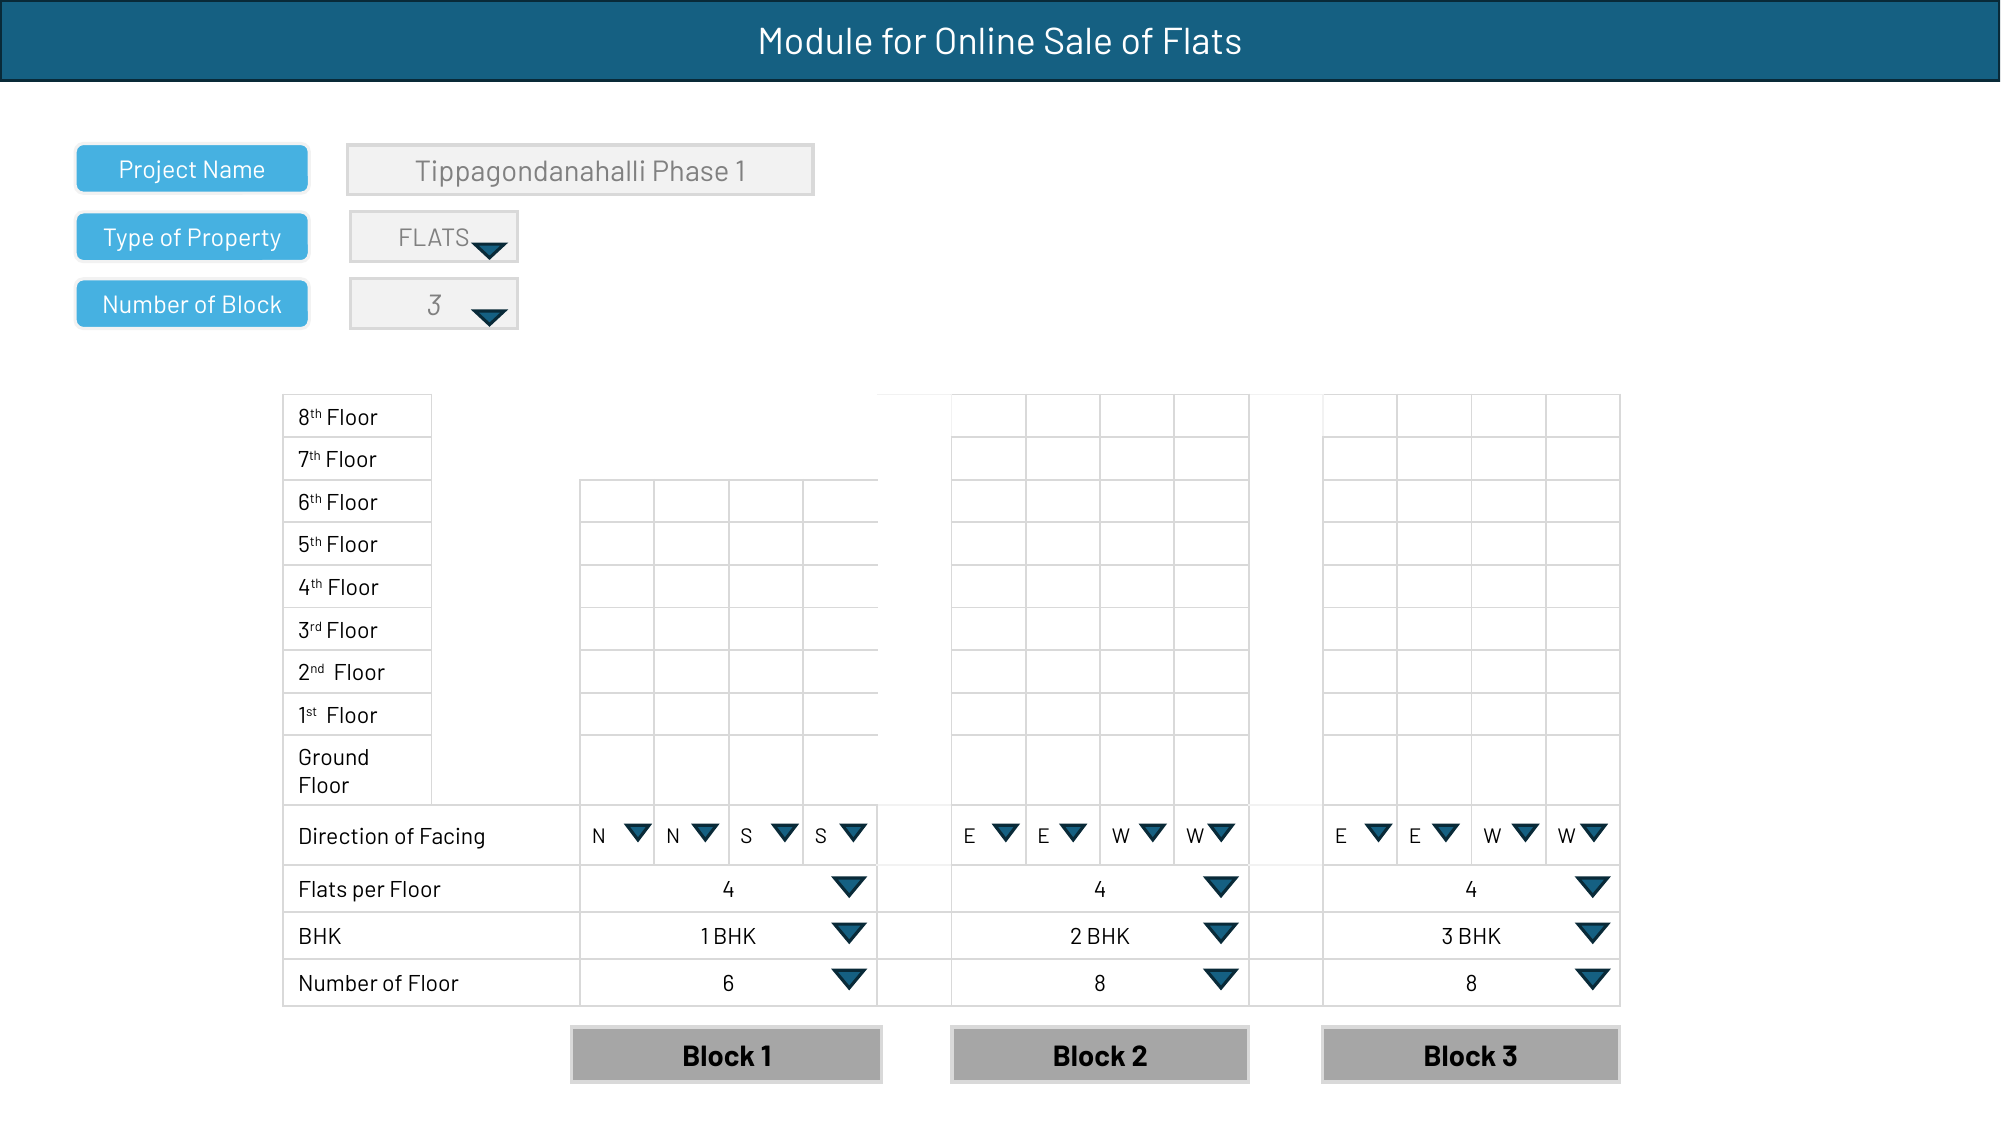

Project Name
Tippagondanahalli Phase 1
Type of Property
FLATS

Number of Block
3

| 8th Floor |  |  |  |  |  |  |  |  |  |  |  |  |  |  |  |  |
| --- | --- | --- | --- | --- | --- | --- | --- | --- | --- | --- | --- | --- | --- | --- | --- | --- |
| 7th Floor |  |  |  |  |  |  |  |  |  |  |  |  |  |  |  |  |
| 6th Floor |  |  |  |  |  |  |  |  |  |  |  |  |  |  |  |  |
| 5th Floor |  |  |  |  |  |  |  |  |  |  |  |  |  |  |  |  |
| 4th Floor |  |  |  |  |  |  |  |  |  |  |  |  |  |  |  |  |
| 3rd Floor |  |  |  |  |  |  |  |  |  |  |  |  |  |  |  |  |
| 2nd Floor |  |  |  |  |  |  |  |  |  |  |  |  |  |  |  |  |
| 1st Floor |  |  |  |  |  |  |  |  |  |  |  |  |  |  |  |  |
| Ground Floor |  |  |  |  |  |  |  |  |  |  |  |  |  |  |  |  |
| Direction of Facing |  |  | N | N | S | S |  | E | E | W | W |  | E | E | W | W |
| Flats per Floor |  |  | 4 |  |  |  |  | 4 |  |  |  |  | 4 |  |  |  |
| BHK |  |  | 1 BHK |  |  |  |  | 2 BHK |  |  |  |  | 3 BHK |  |  |  |
| Number of Floor |  |  | 6 |  |  |  |  | 8 |  |  |  |  | 8 |  |  |  |

Block 1
Block 2
Block 3